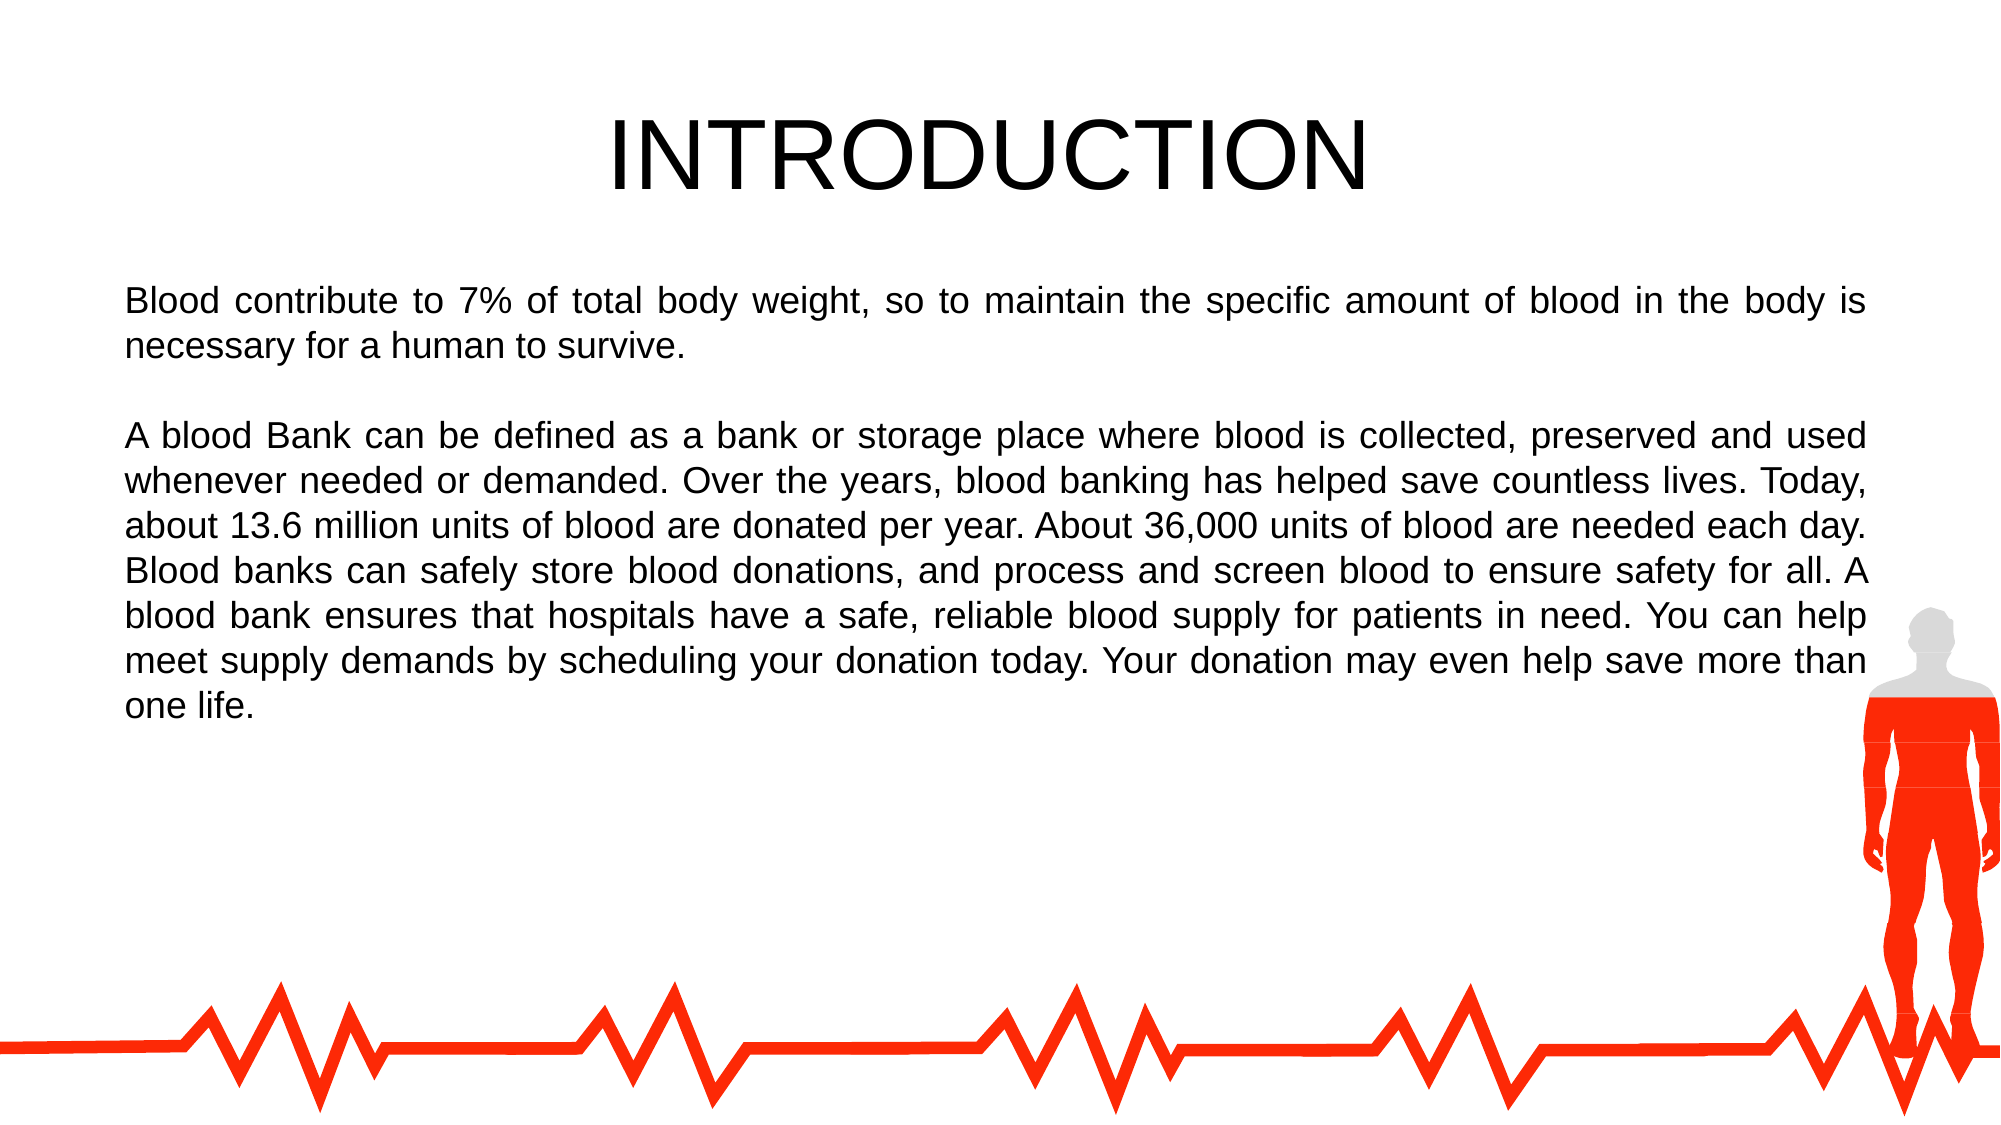

INTRODUCTION
Blood contribute to 7% of total body weight, so to maintain the specific amount of blood in the body is necessary for a human to survive.

A blood Bank can be defined as a bank or storage place where blood is collected, preserved and used whenever needed or demanded. Over the years, blood banking has helped save countless lives. Today, about 13.6 million units of blood are donated per year. About 36,000 units of blood are needed each day. Blood banks can safely store blood donations, and process and screen blood to ensure safety for all. A blood bank ensures that hospitals have a safe, reliable blood supply for patients in need. You can help meet supply demands by scheduling your donation today. Your donation may even help save more than one life.